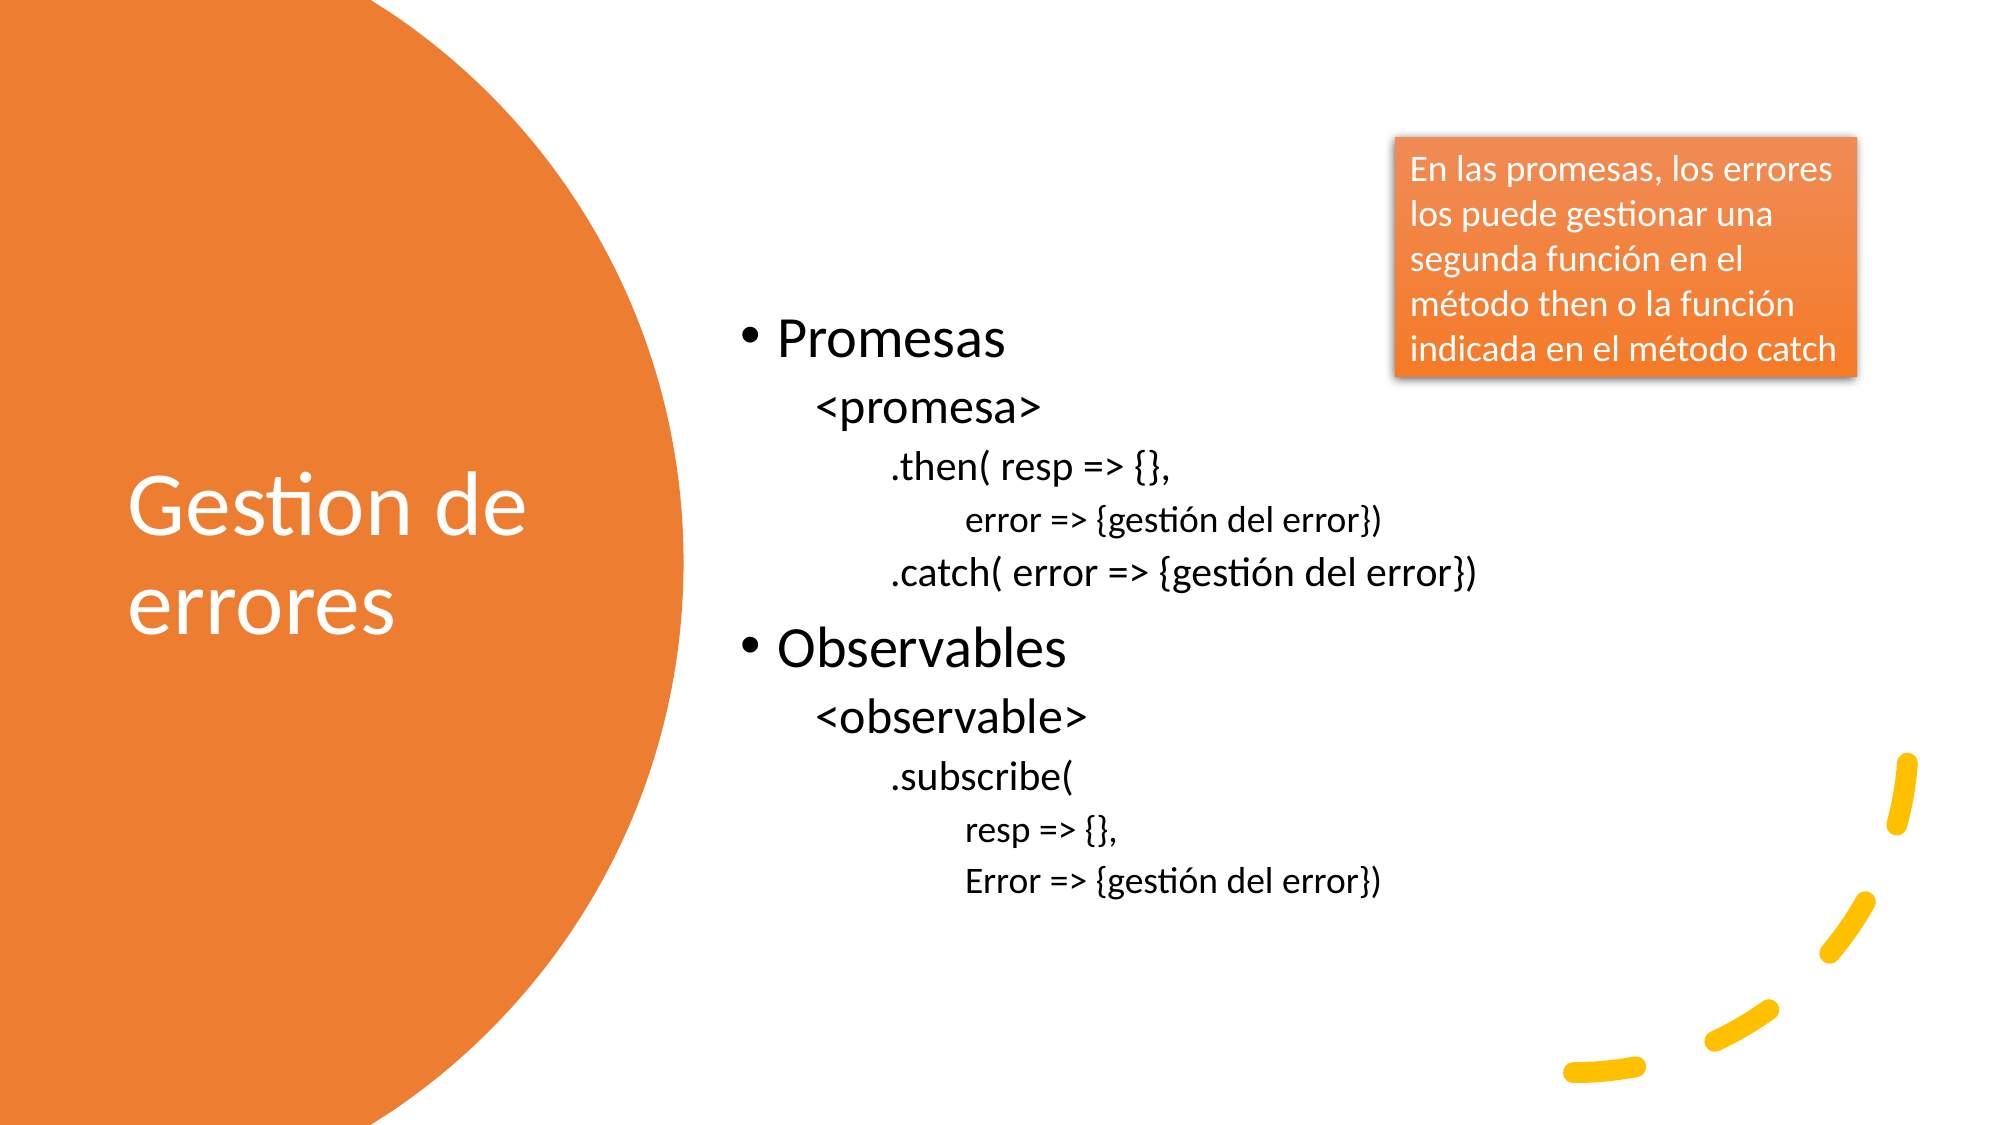

En las promesas, los errores los puede gestionar una segunda función en el método then o la función indicada en el método catch
# Gestion de errores
Promesas
<promesa>
.then( resp => {},
error => {gestión del error})
.catch( error => {gestión del error})
Observables
<observable>
.subscribe(
resp => {},
Error => {gestión del error})